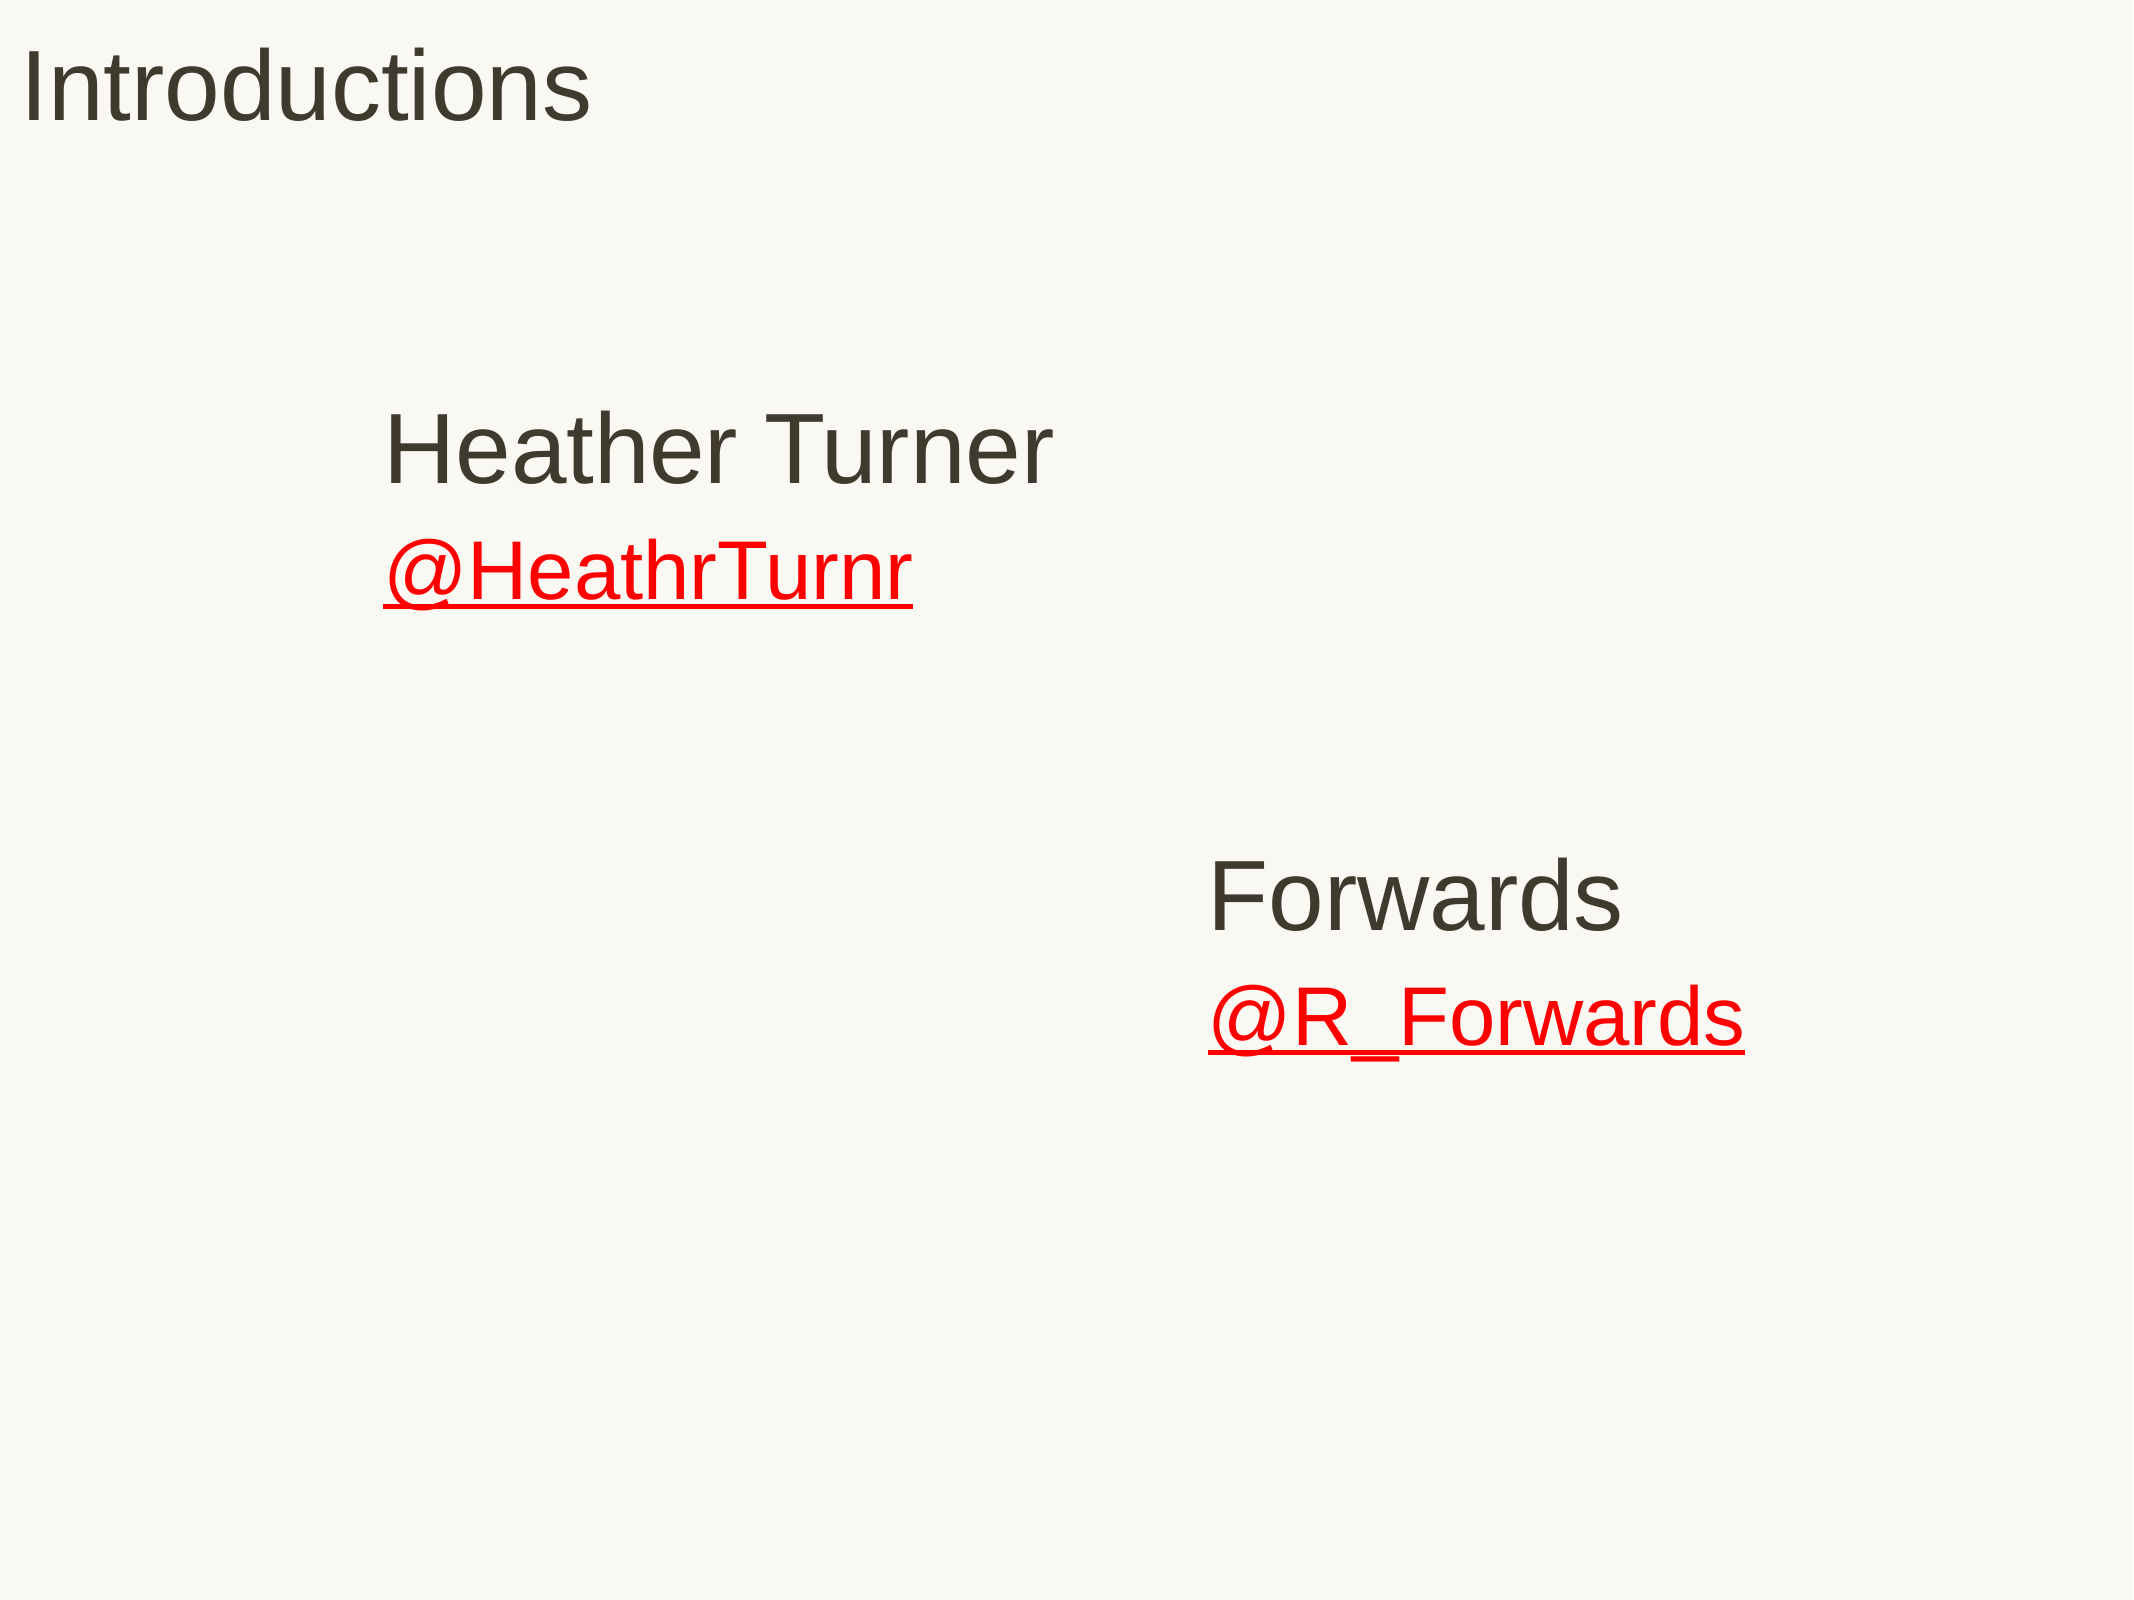

# Introductions
Heather Turner
@HeathrTurnr
Forwards
@R_Forwards